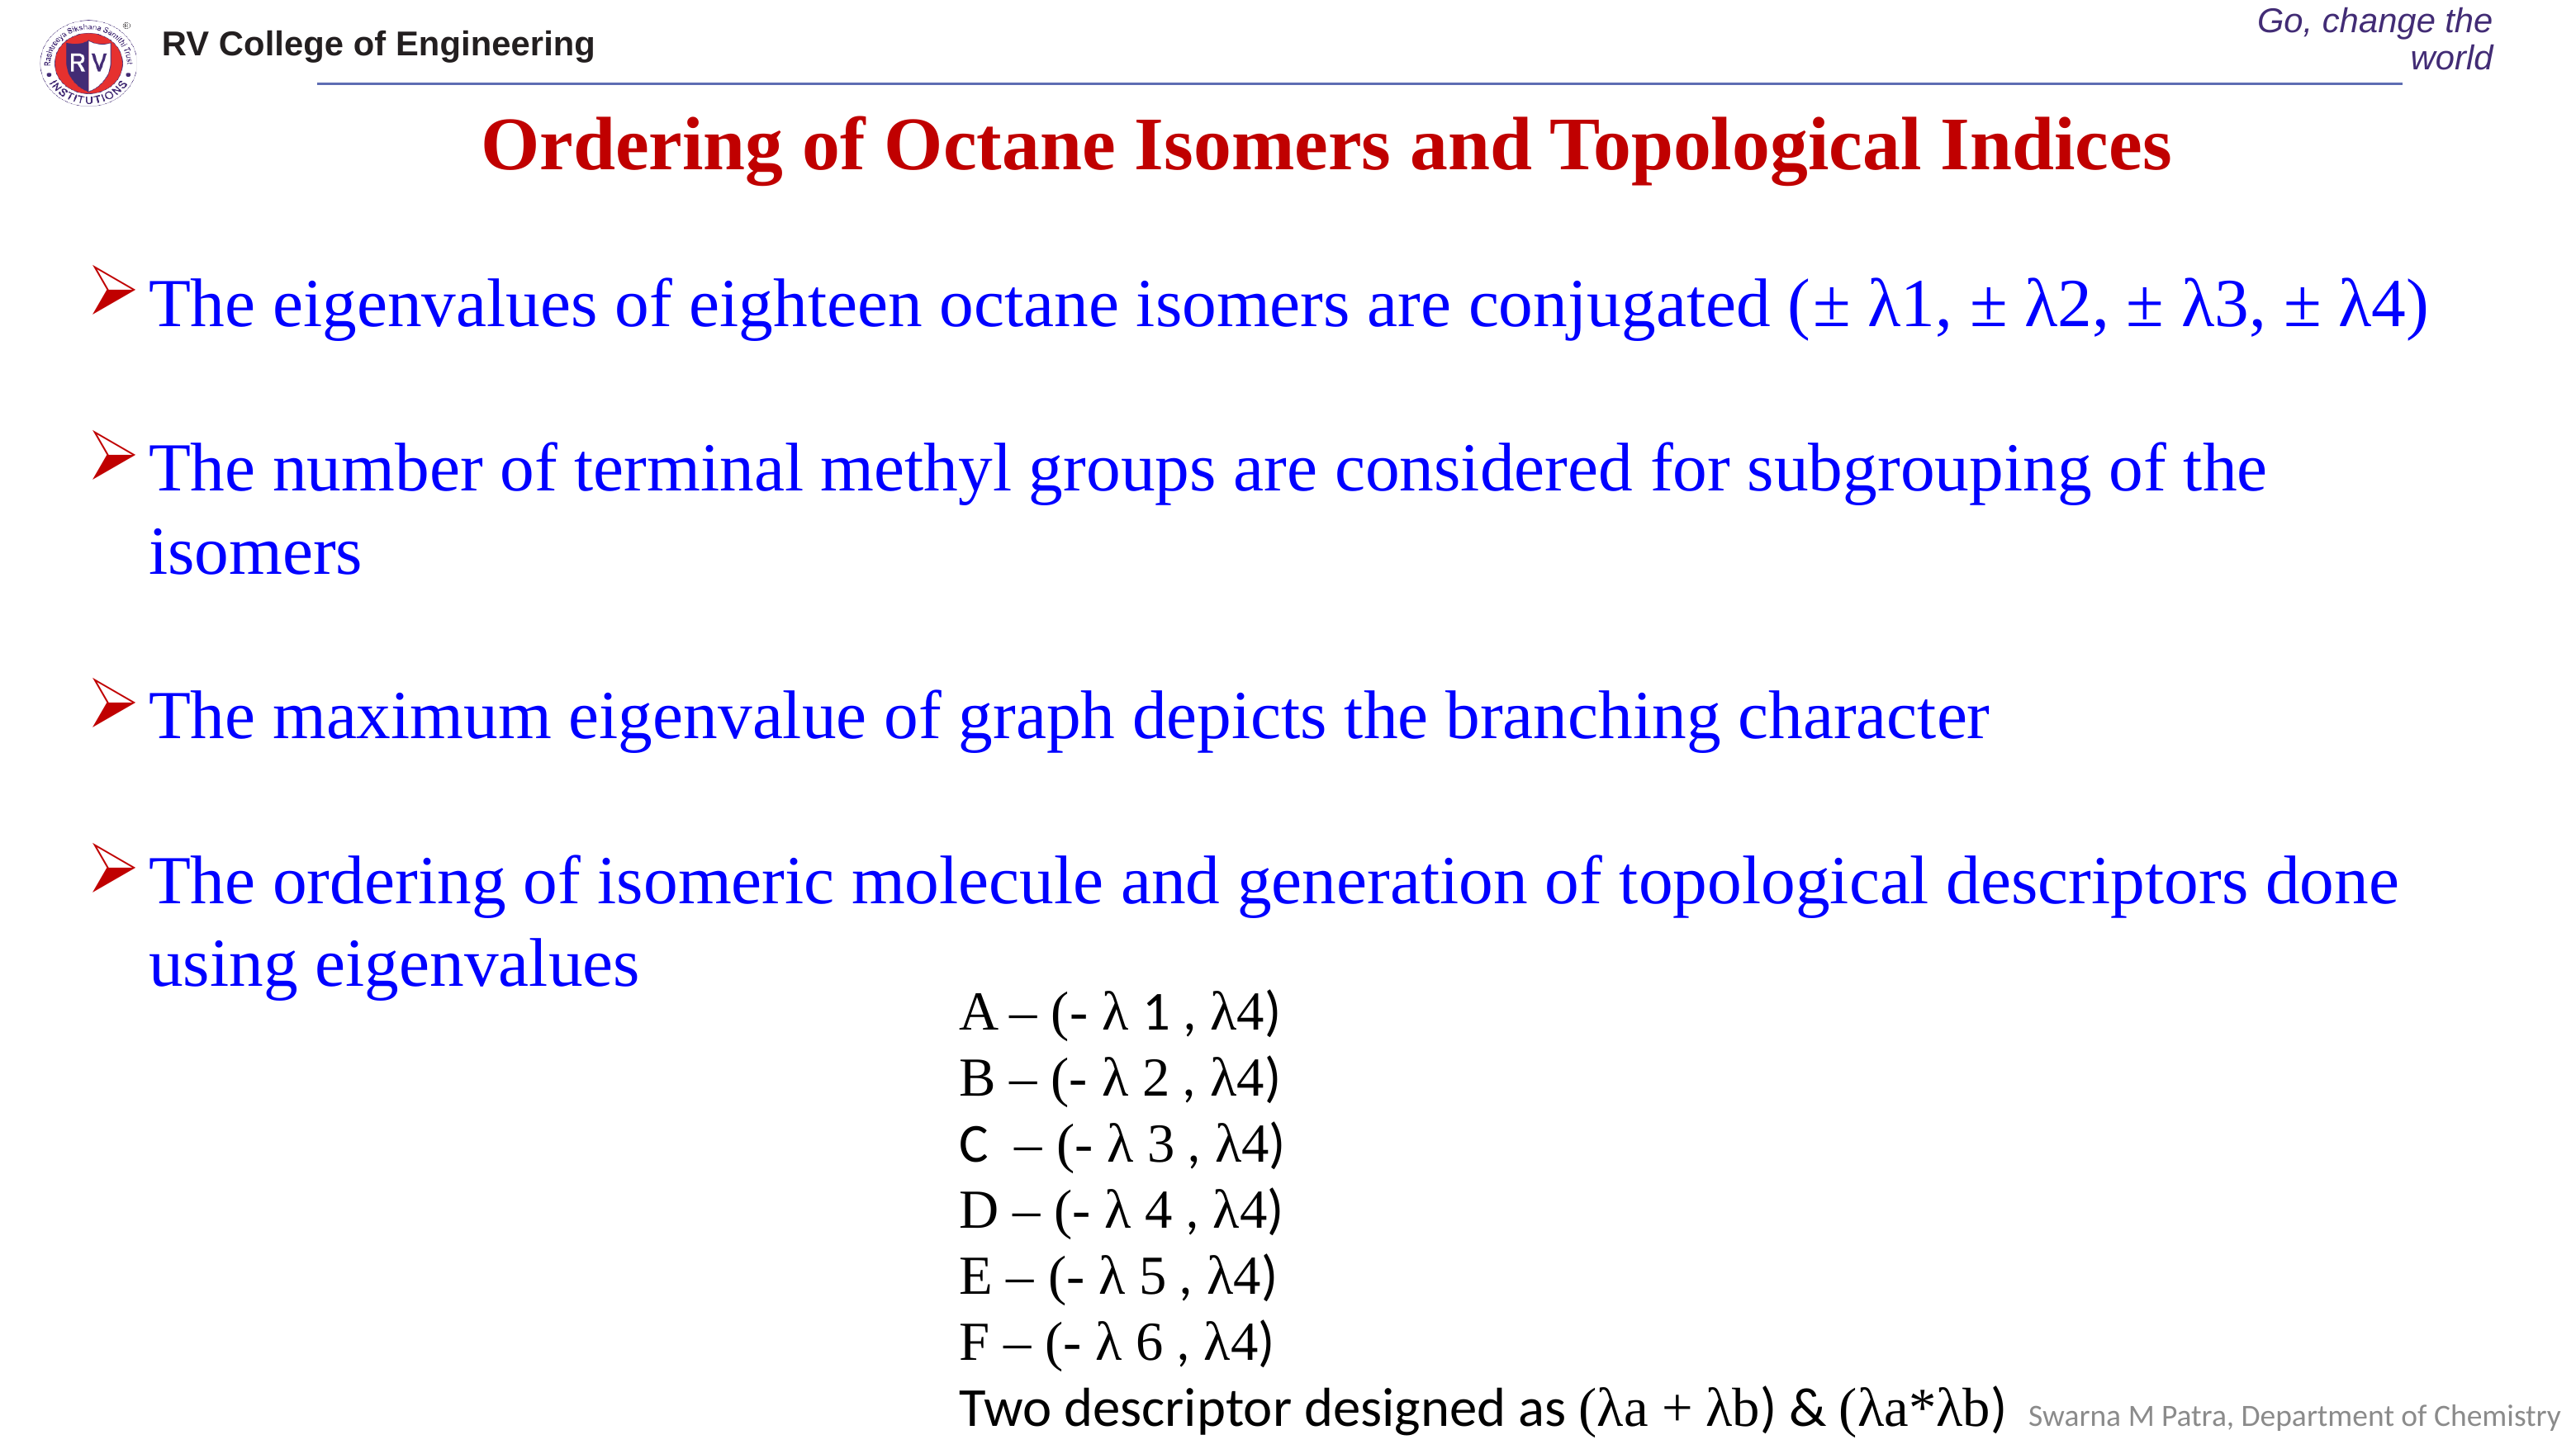

# Ordering of Octane Isomers and Topological Indices
The eigenvalues of eighteen octane isomers are conjugated (± λ1, ± λ2, ± λ3, ± λ4)

The number of terminal methyl groups are considered for subgrouping of the isomers

The maximum eigenvalue of graph depicts the branching character

The ordering of isomeric molecule and generation of topological descriptors done using eigenvalues
A – (- λ 1 , λ4)
B – (- λ 2 , λ4)
C  – (- λ 3 , λ4)
D – (- λ 4 , λ4)
E – (- λ 5 , λ4)
F – (- λ 6 , λ4)
Two descriptor designed as (λa + λb) & (λa*λb)